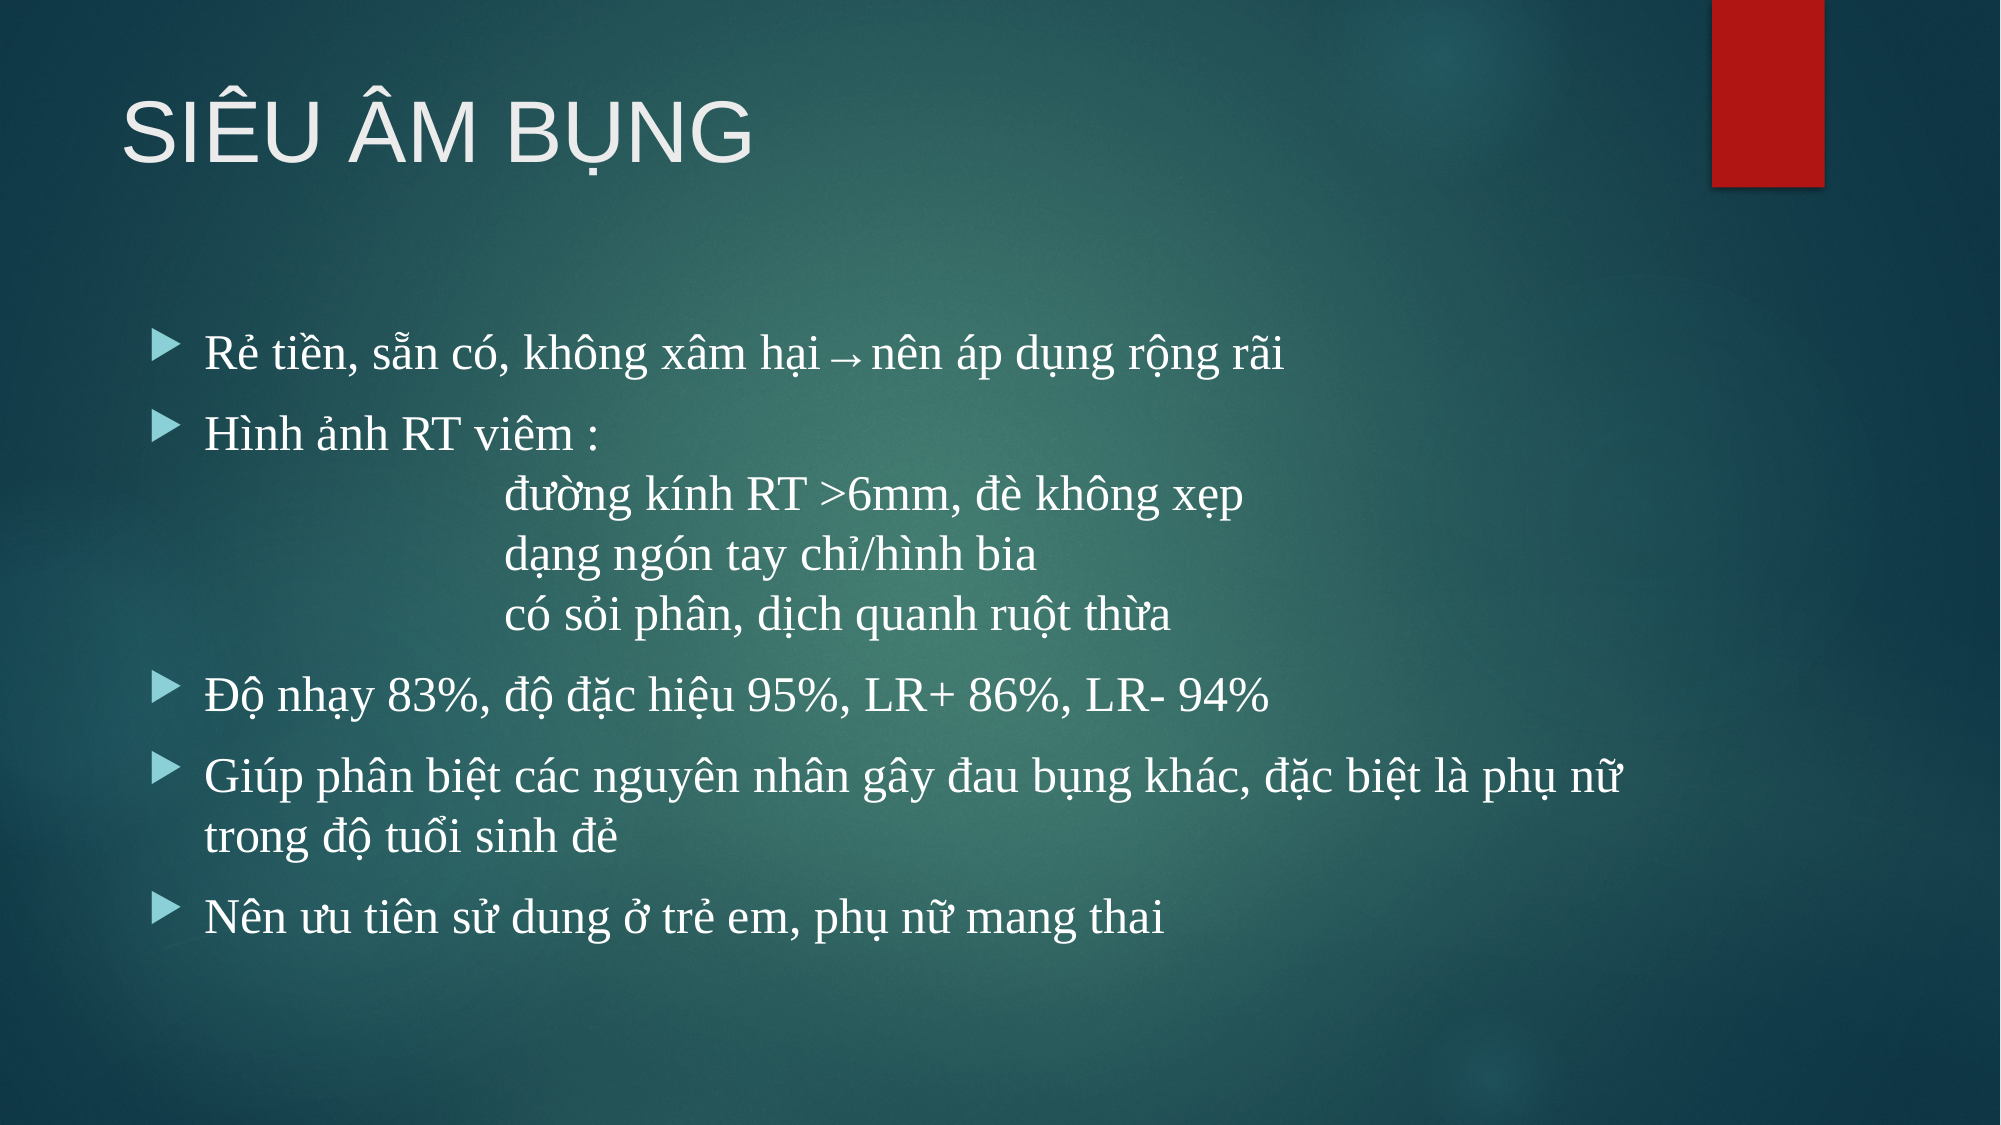

# SIÊU ÂM BỤNG
Rẻ tiền, sẵn có, không xâm hại→nên áp dụng rộng rãi
Hình ảnh RT viêm :
		đường kính RT >6mm, đè không xẹp
		dạng ngón tay chỉ/hình bia
		có sỏi phân, dịch quanh ruột thừa
Độ nhạy 83%, độ đặc hiệu 95%, LR+ 86%, LR- 94%
Giúp phân biệt các nguyên nhân gây đau bụng khác, đặc biệt là phụ nữ trong độ tuổi sinh đẻ
Nên ưu tiên sử dung ở trẻ em, phụ nữ mang thai